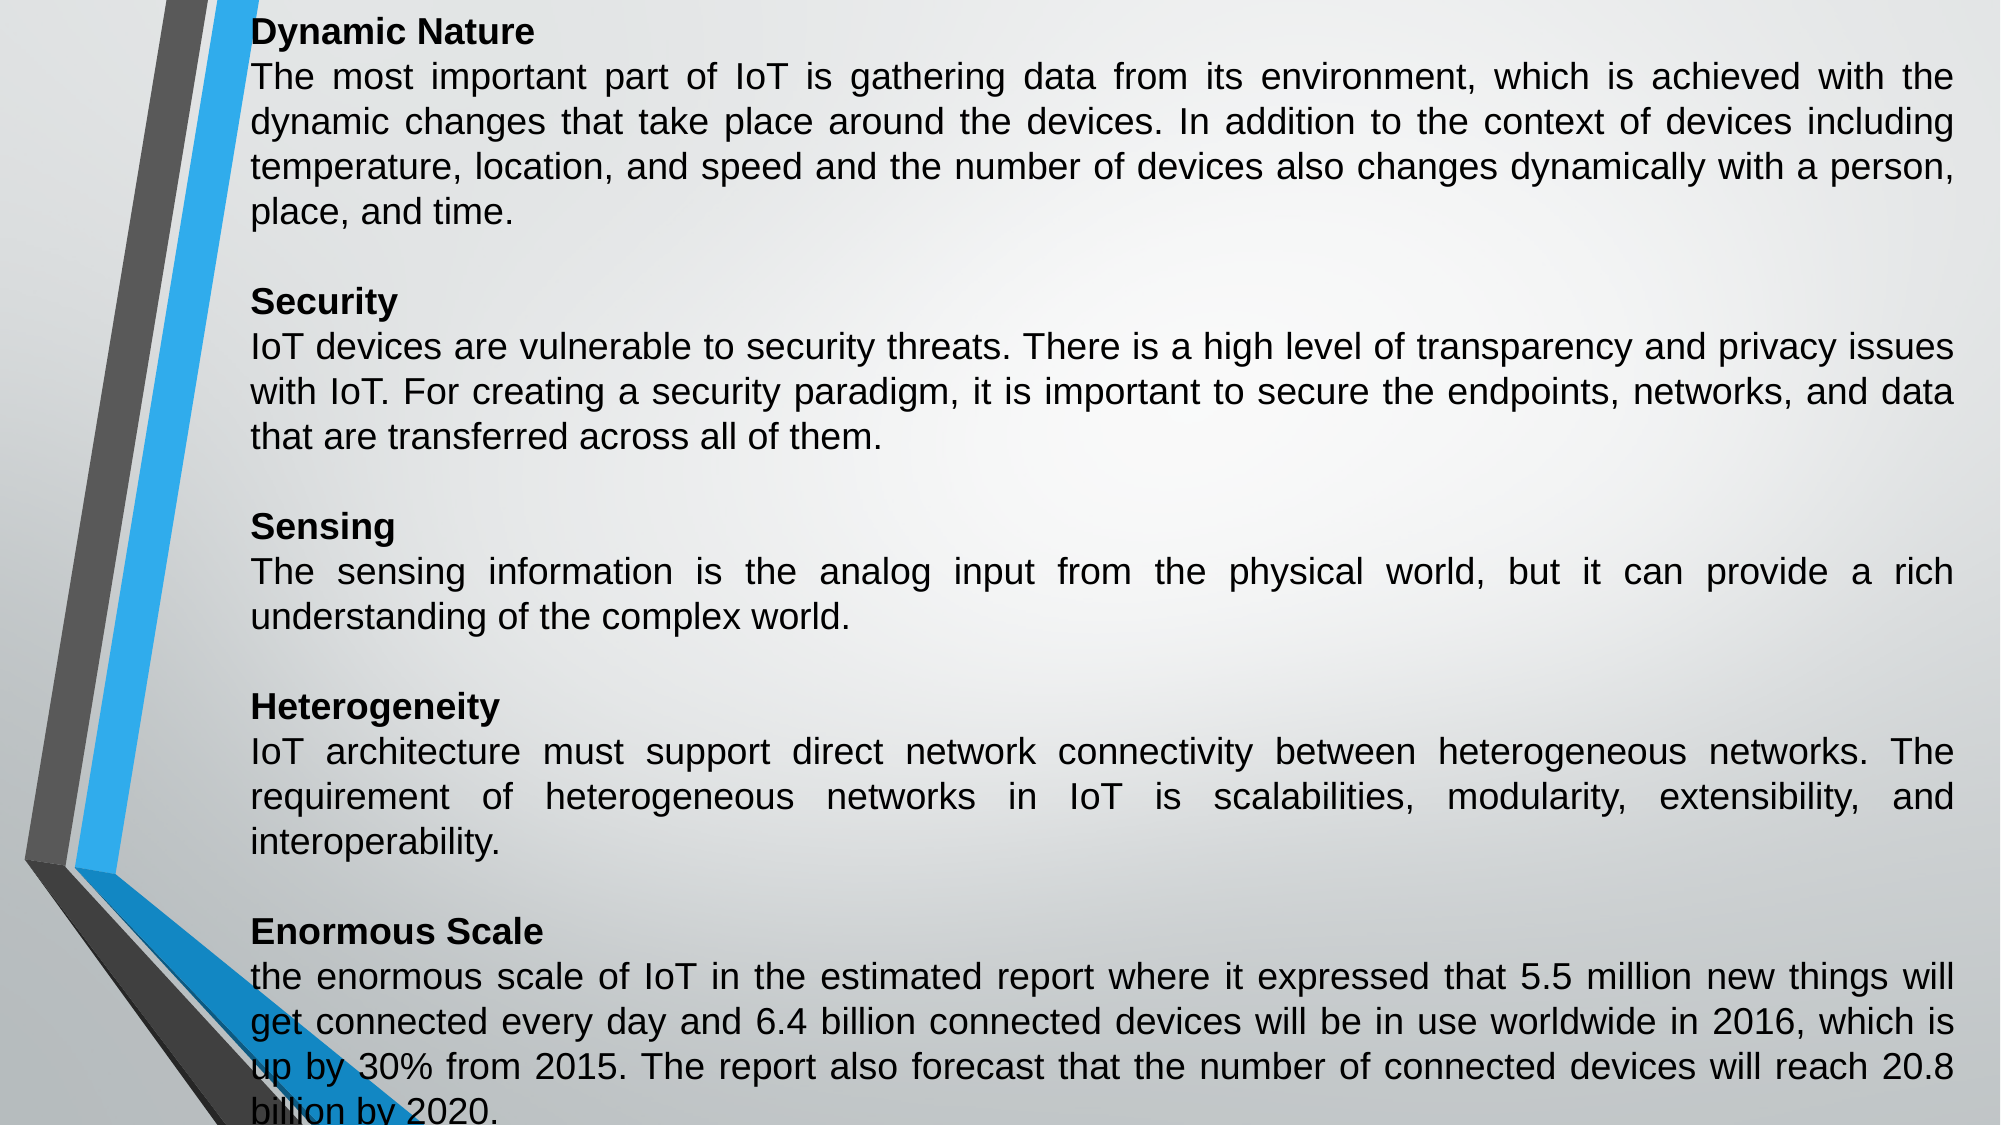

Dynamic Nature
The most important part of IoT is gathering data from its environment, which is achieved with the dynamic changes that take place around the devices. In addition to the context of devices including temperature, location, and speed and the number of devices also changes dynamically with a person, place, and time.

Security
IoT devices are vulnerable to security threats. There is a high level of transparency and privacy issues with IoT. For creating a security paradigm, it is important to secure the endpoints, networks, and data that are transferred across all of them.

Sensing
The sensing information is the analog input from the physical world, but it can provide a rich understanding of the complex world.

Heterogeneity
IoT architecture must support direct network connectivity between heterogeneous networks. The requirement of heterogeneous networks in IoT is scalabilities, modularity, extensibility, and interoperability.

Enormous Scale
the enormous scale of IoT in the estimated report where it expressed that 5.5 million new things will get connected every day and 6.4 billion connected devices will be in use worldwide in 2016, which is up by 30% from 2015. The report also forecast that the number of connected devices will reach 20.8 billion by 2020.